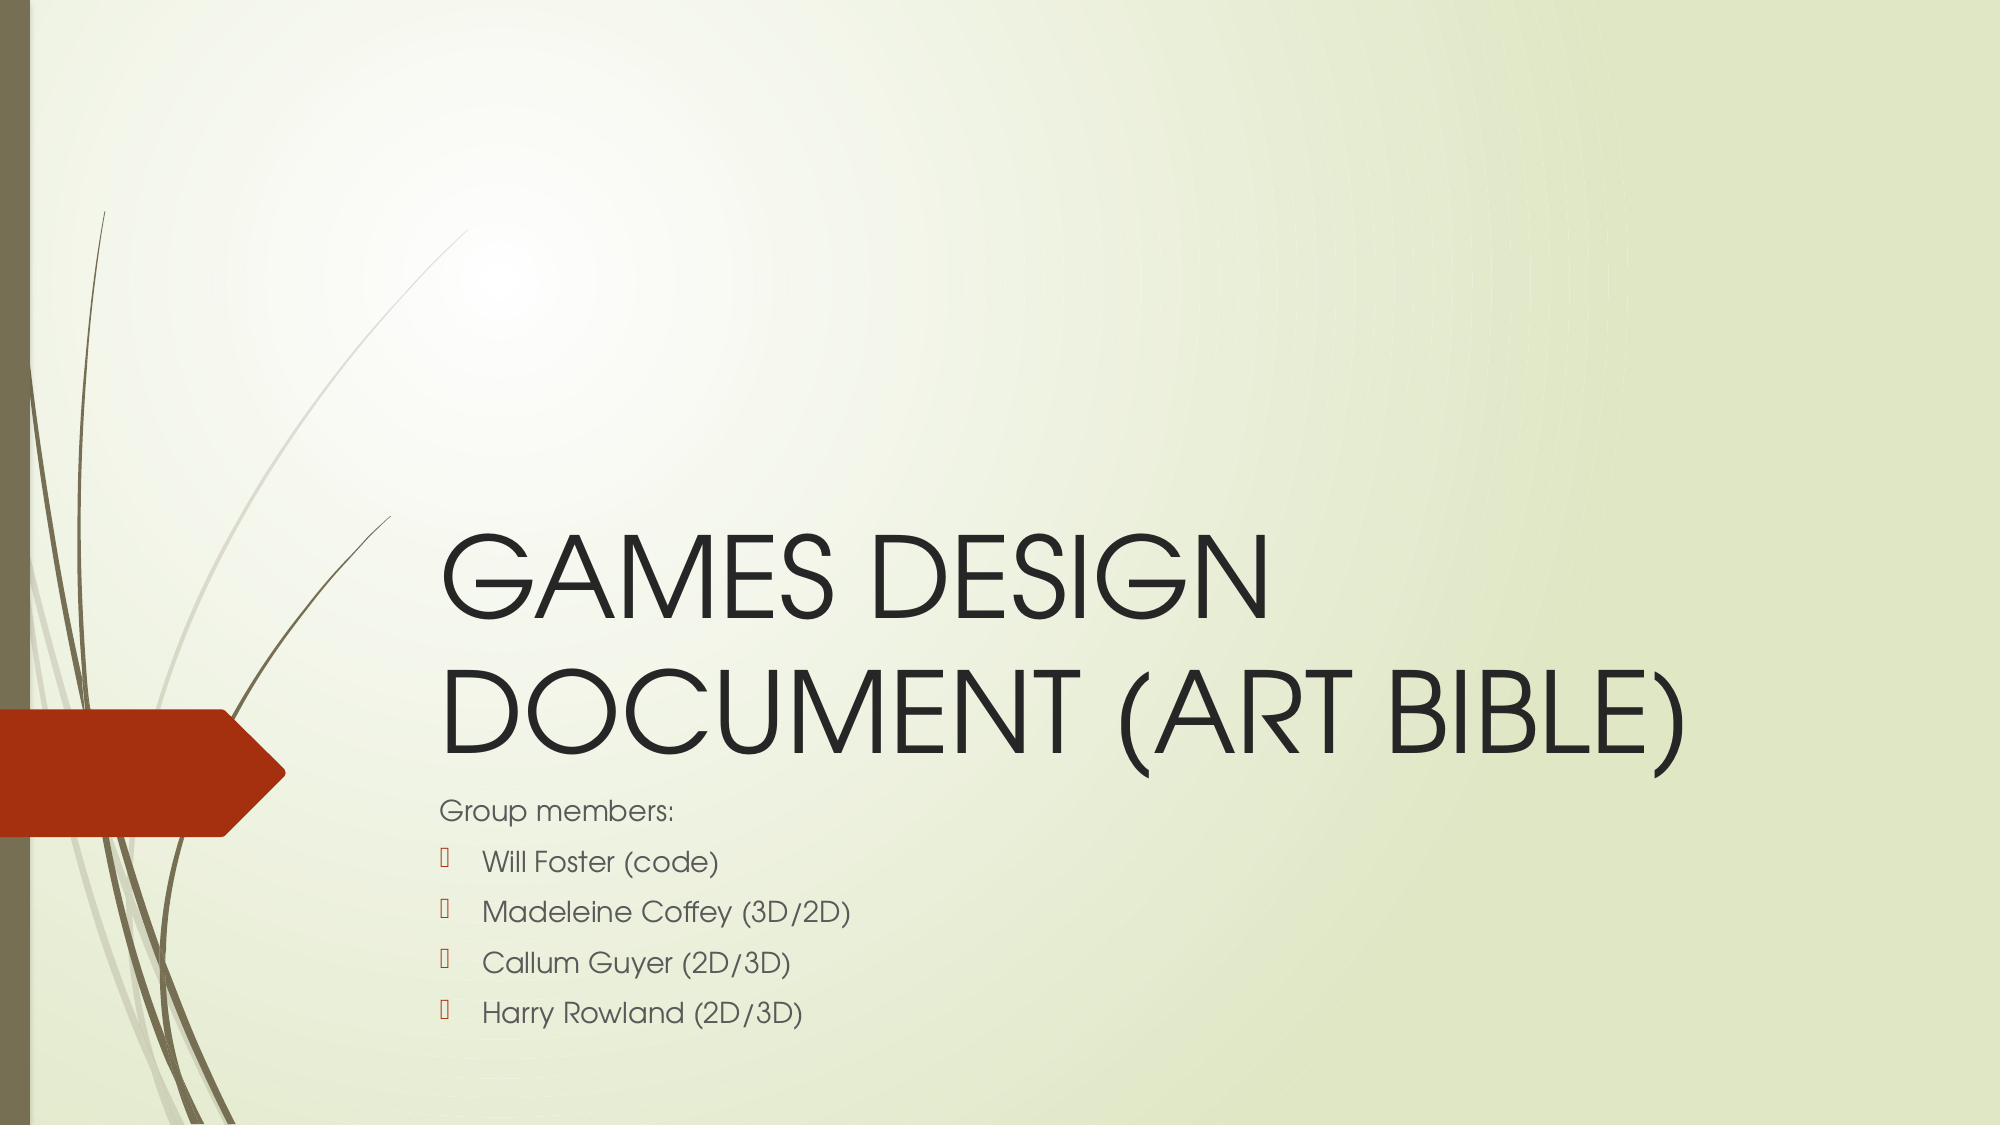

# GAMES DESIGN DOCUMENT (ART BIBLE)
Group members:
Will Foster (code)
Madeleine Coffey (3D/2D)
Callum Guyer (2D/3D)
Harry Rowland (2D/3D)